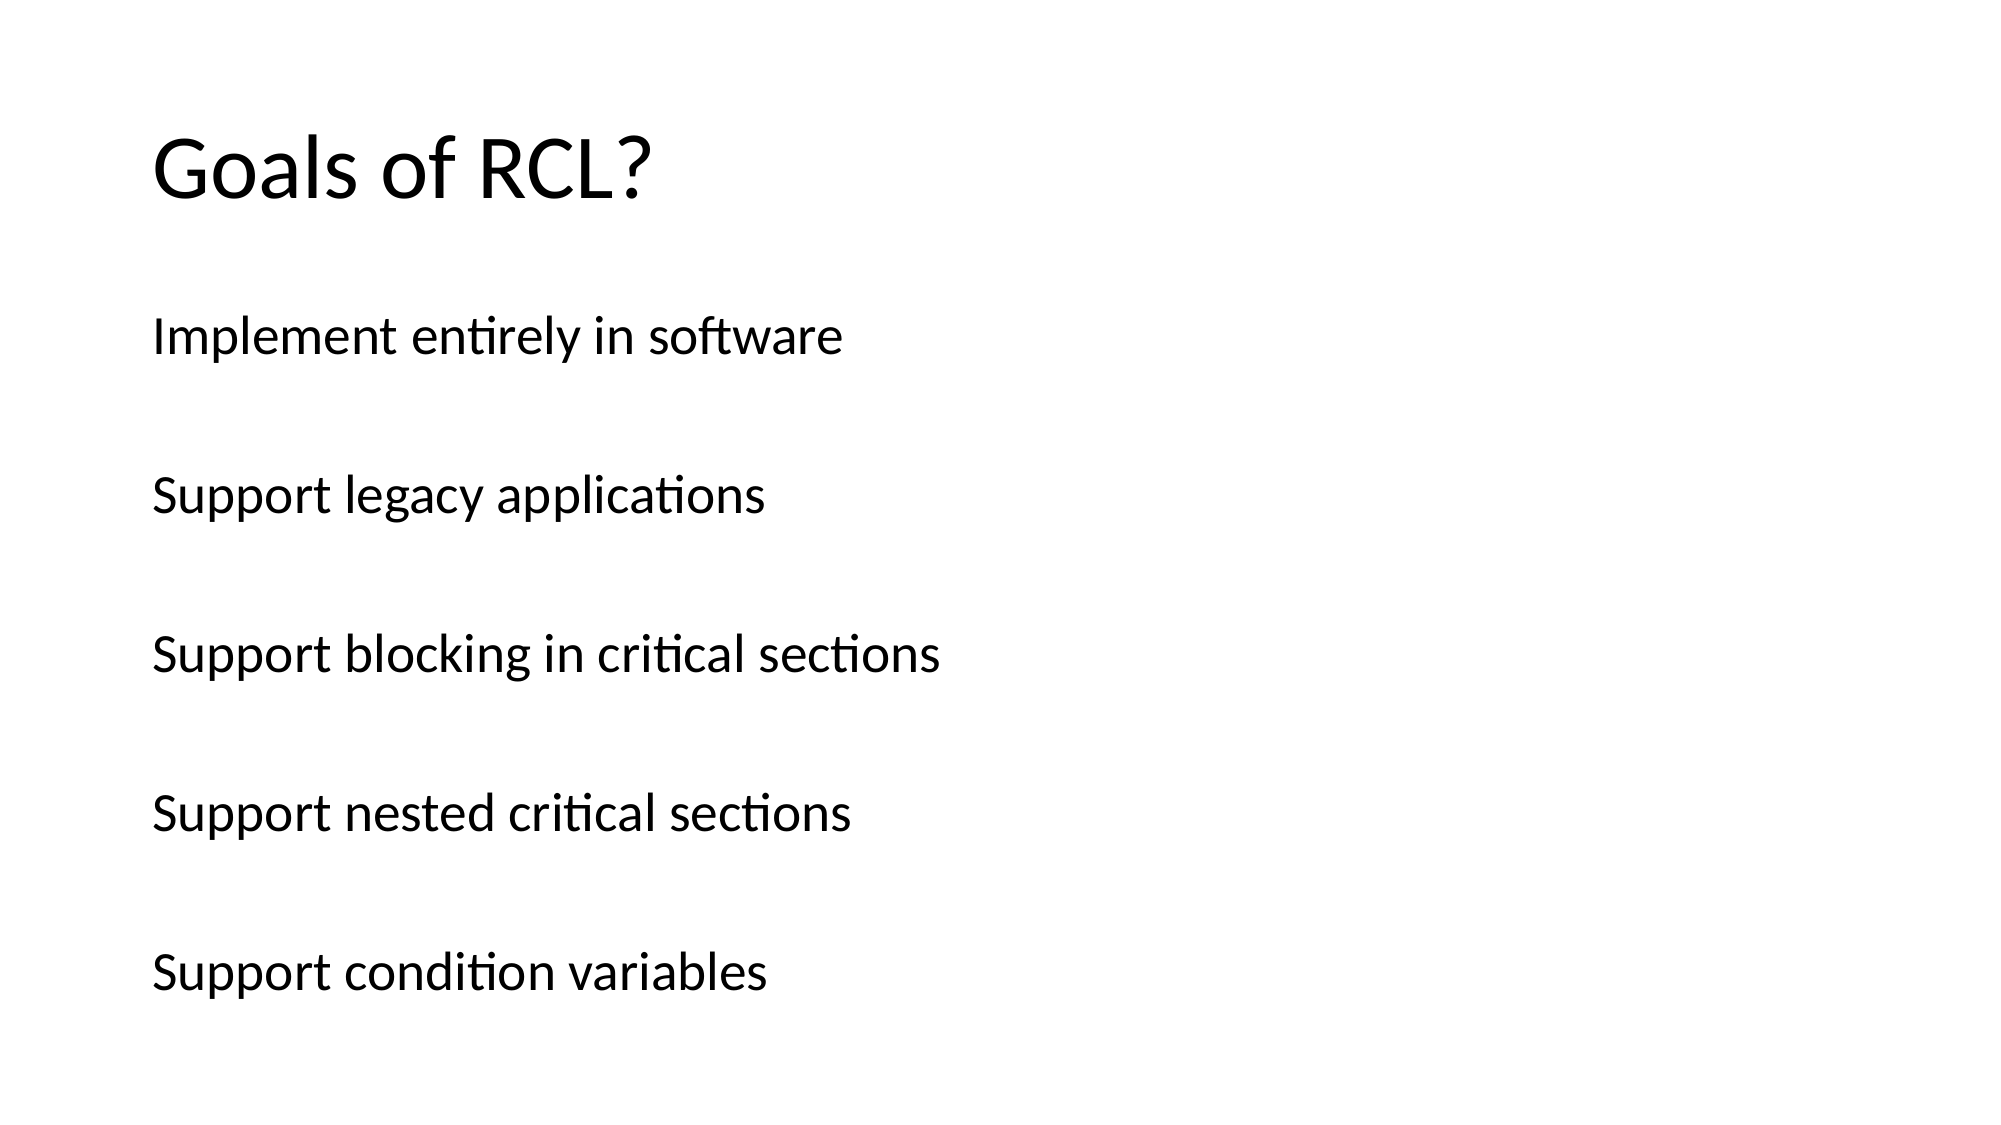

# Goals of RCL?
Implement entirely in software

Support legacy applications

Support blocking in critical sections

Support nested critical sections

Support condition variables